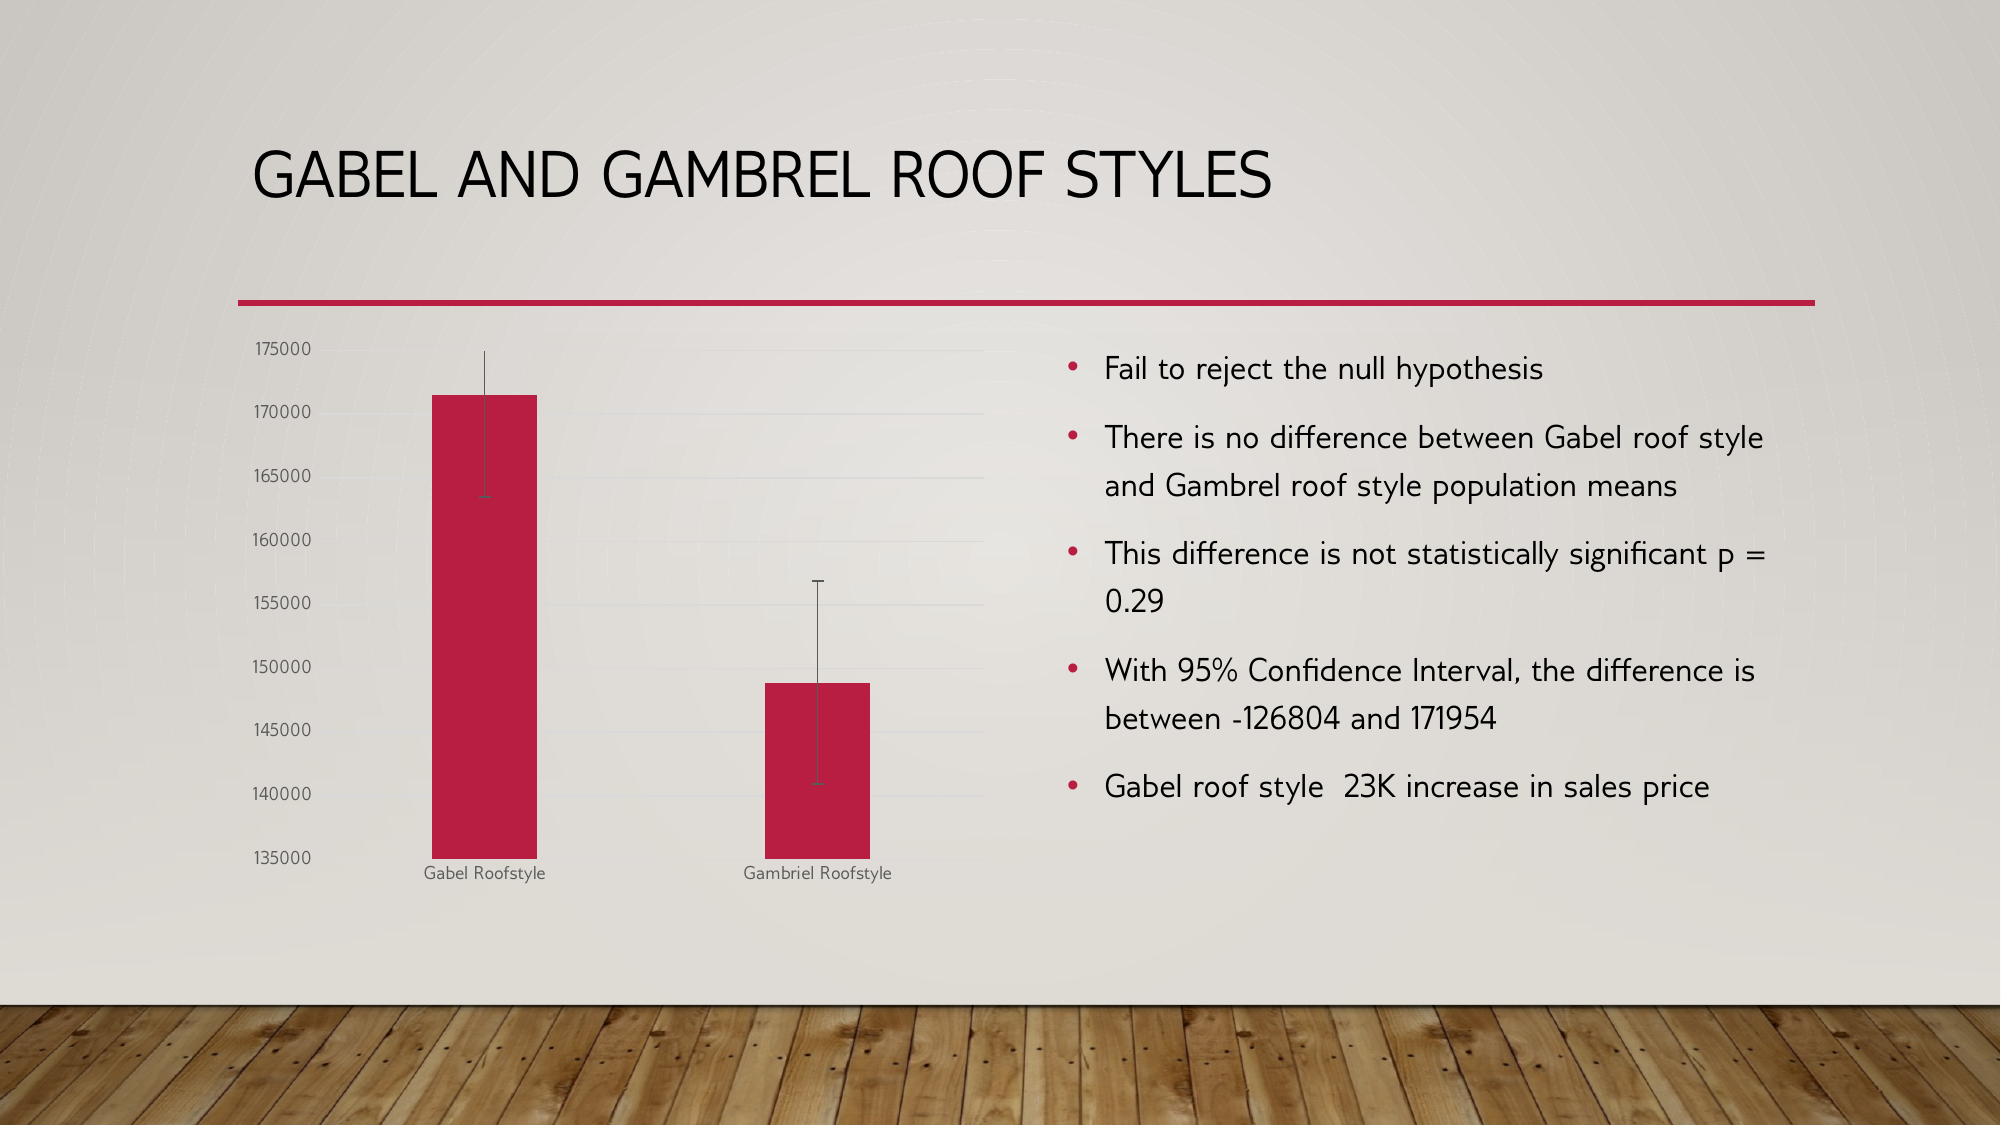

# Gabel and Gambrel Roof styles

### Chart

| Category |  |
|---|---|
| Gabel Roofstyle | 171483.95617879054 |
| Gambriel Roofstyle | 148909.0909090909 |
Fail to reject the null hypothesis
There is no difference between Gabel roof style and Gambrel roof style population means
This difference is not statistically significant p = 0.29
With 95% Confidence Interval, the difference is between -126804 and 171954
Gabel roof style  23K increase in sales price